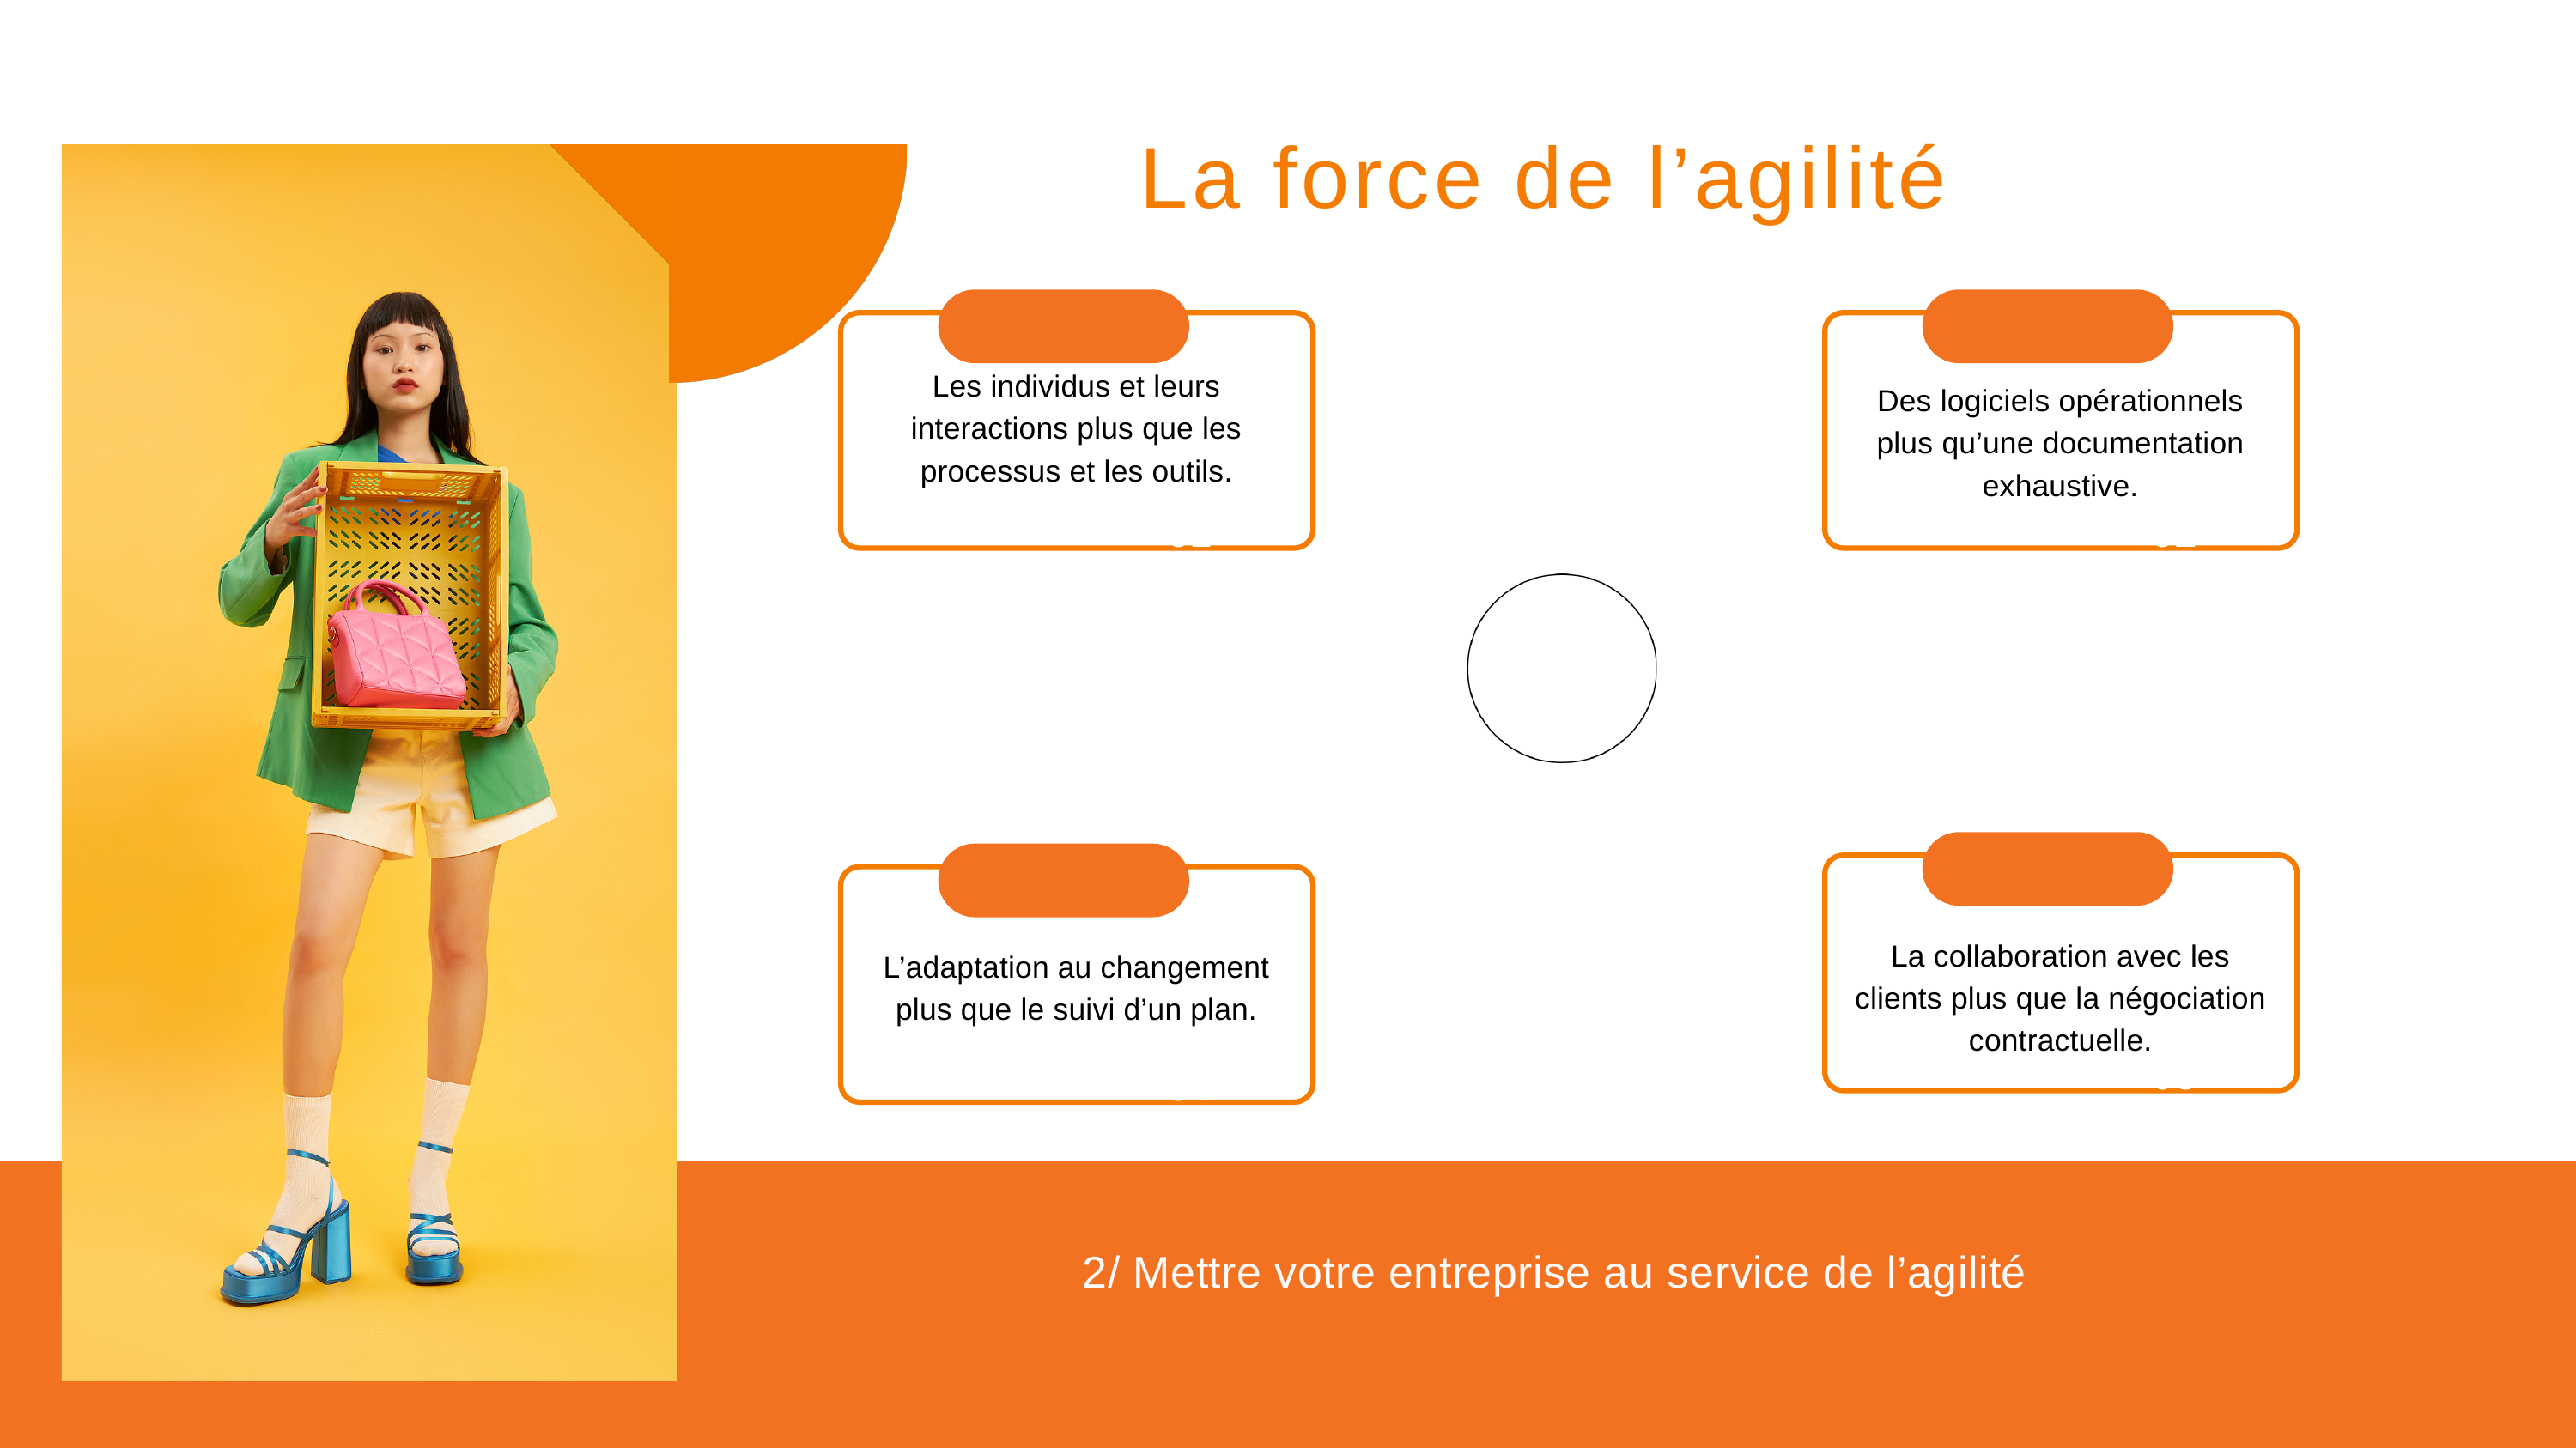

La force de l’agilité

01

02

Les individus et leurs interactions plus que les processus et les outils.
Des logiciels opérationnels plus qu’une documentation exhaustive.

03

04

La collaboration avec les clients plus que la négociation contractuelle.
L’adaptation au changement plus que le suivi d’un plan.

2/ Mettre votre entreprise au service de l’agilité